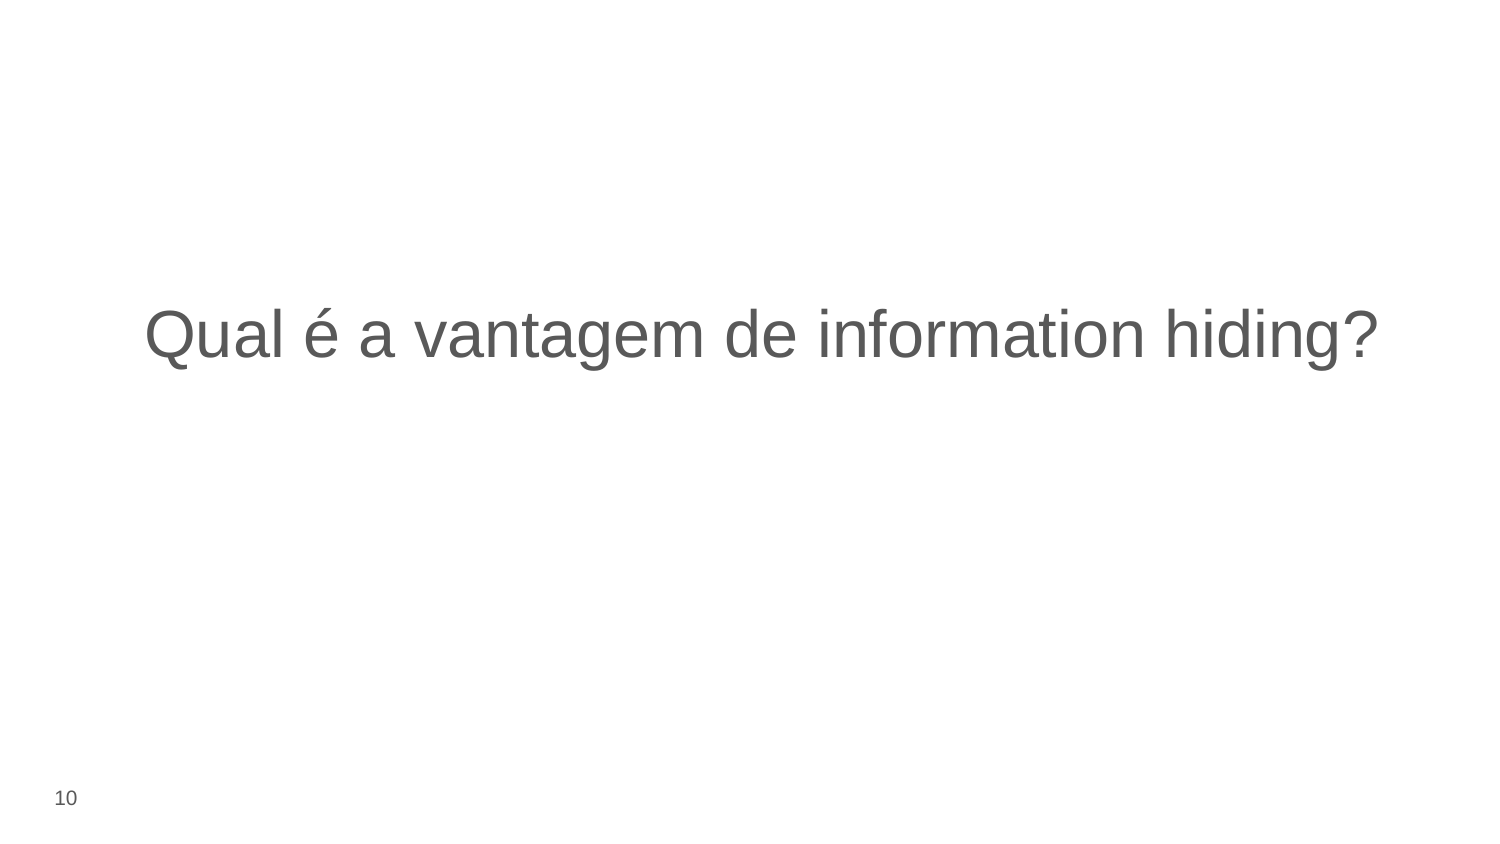

Qual é a vantagem de information hiding?
10